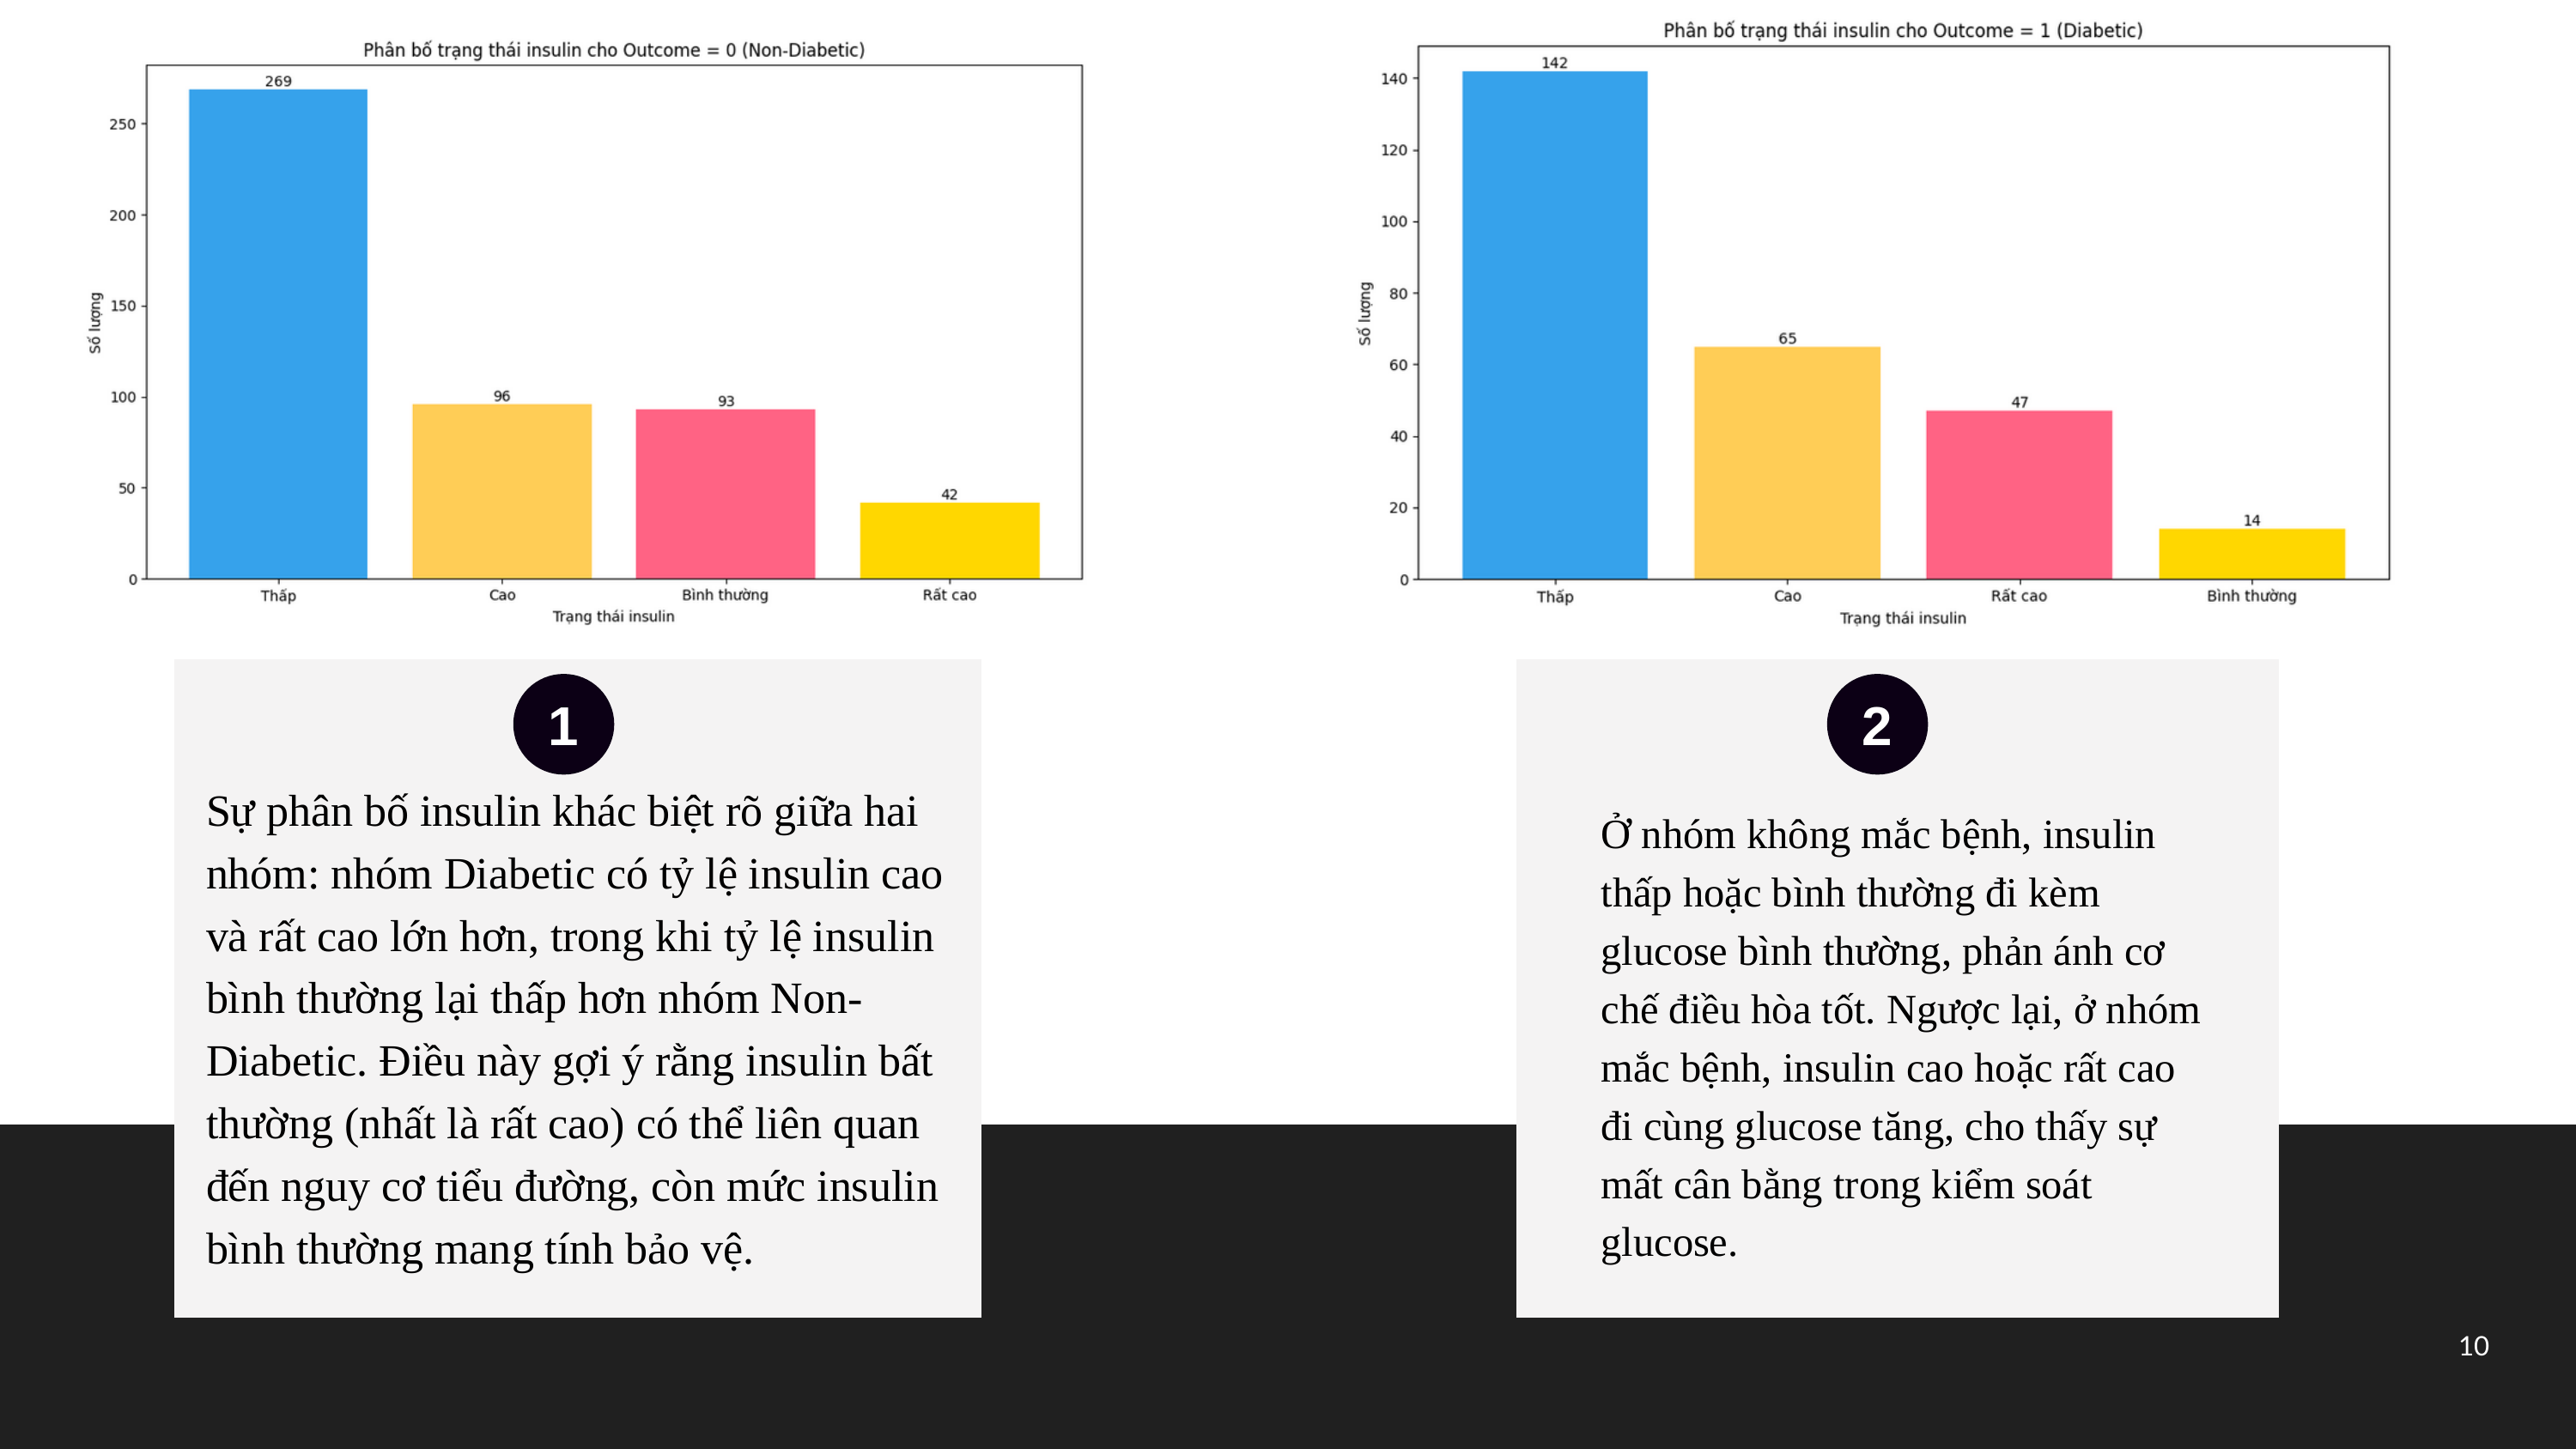

1
2
Sự phân bố insulin khác biệt rõ giữa hai nhóm: nhóm Diabetic có tỷ lệ insulin cao và rất cao lớn hơn, trong khi tỷ lệ insulin bình thường lại thấp hơn nhóm Non-Diabetic. Điều này gợi ý rằng insulin bất thường (nhất là rất cao) có thể liên quan đến nguy cơ tiểu đường, còn mức insulin bình thường mang tính bảo vệ.

Ở nhóm không mắc bệnh, insulin thấp hoặc bình thường đi kèm glucose bình thường, phản ánh cơ chế điều hòa tốt. Ngược lại, ở nhóm mắc bệnh, insulin cao hoặc rất cao đi cùng glucose tăng, cho thấy sự mất cân bằng trong kiểm soát glucose.

10